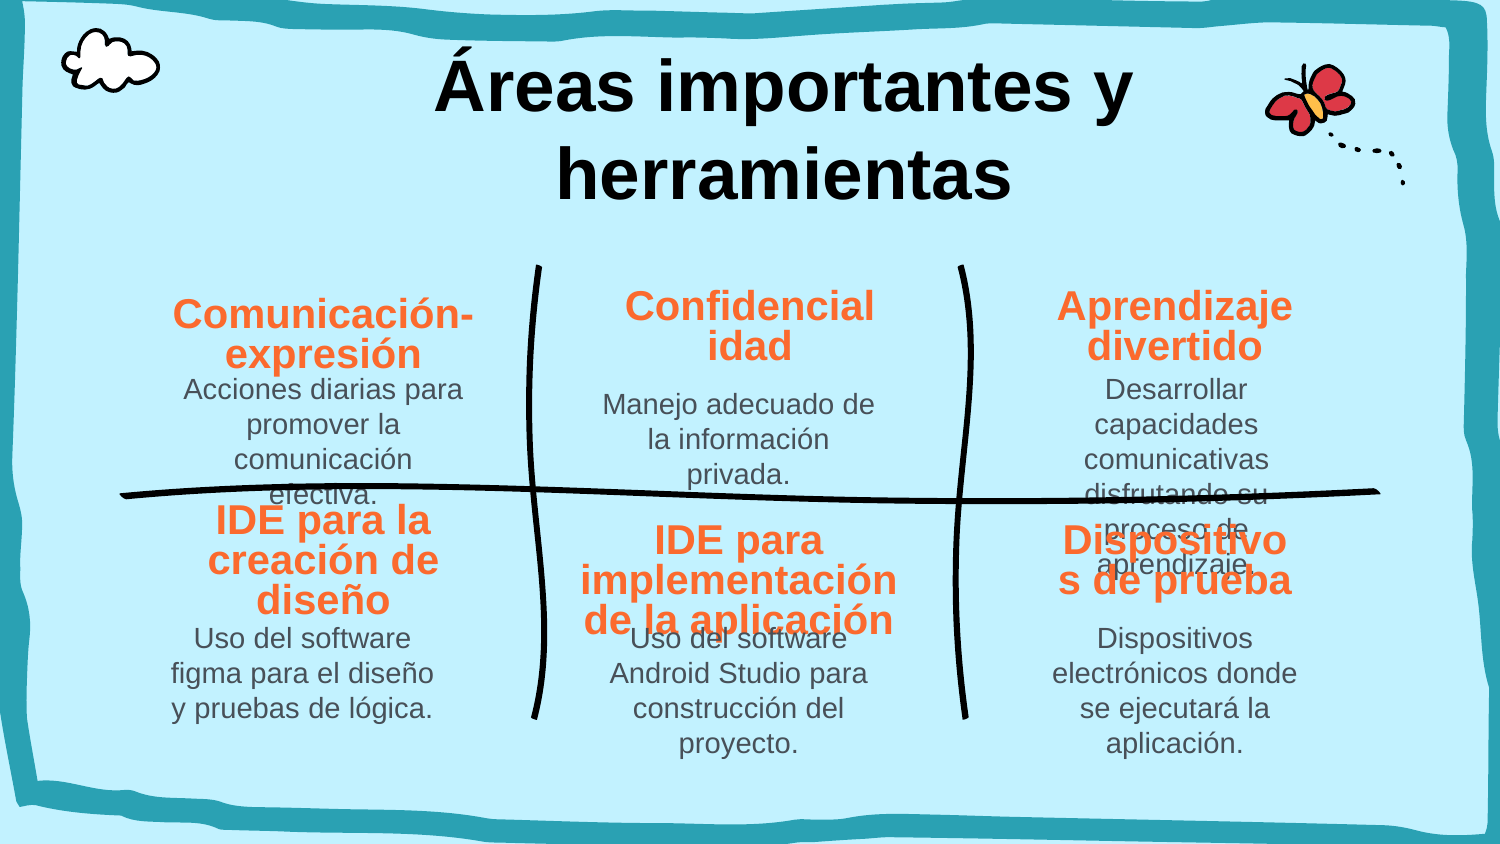

# Áreas importantes y herramientas
Confidencialidad
Aprendizaje divertido
Comunicación-expresión
Acciones diarias para promover la comunicación efectiva.
Desarrollar capacidades comunicativas disfrutando su proceso de aprendizaje.
Manejo adecuado de la información privada.

IDE para la creación de diseño
IDE para implementación de la aplicación
Dispositivos de prueba
Uso del software figma para el diseño y pruebas de lógica.
Uso del software Android Studio para construcción del proyecto.
Dispositivos electrónicos donde se ejecutará la aplicación.